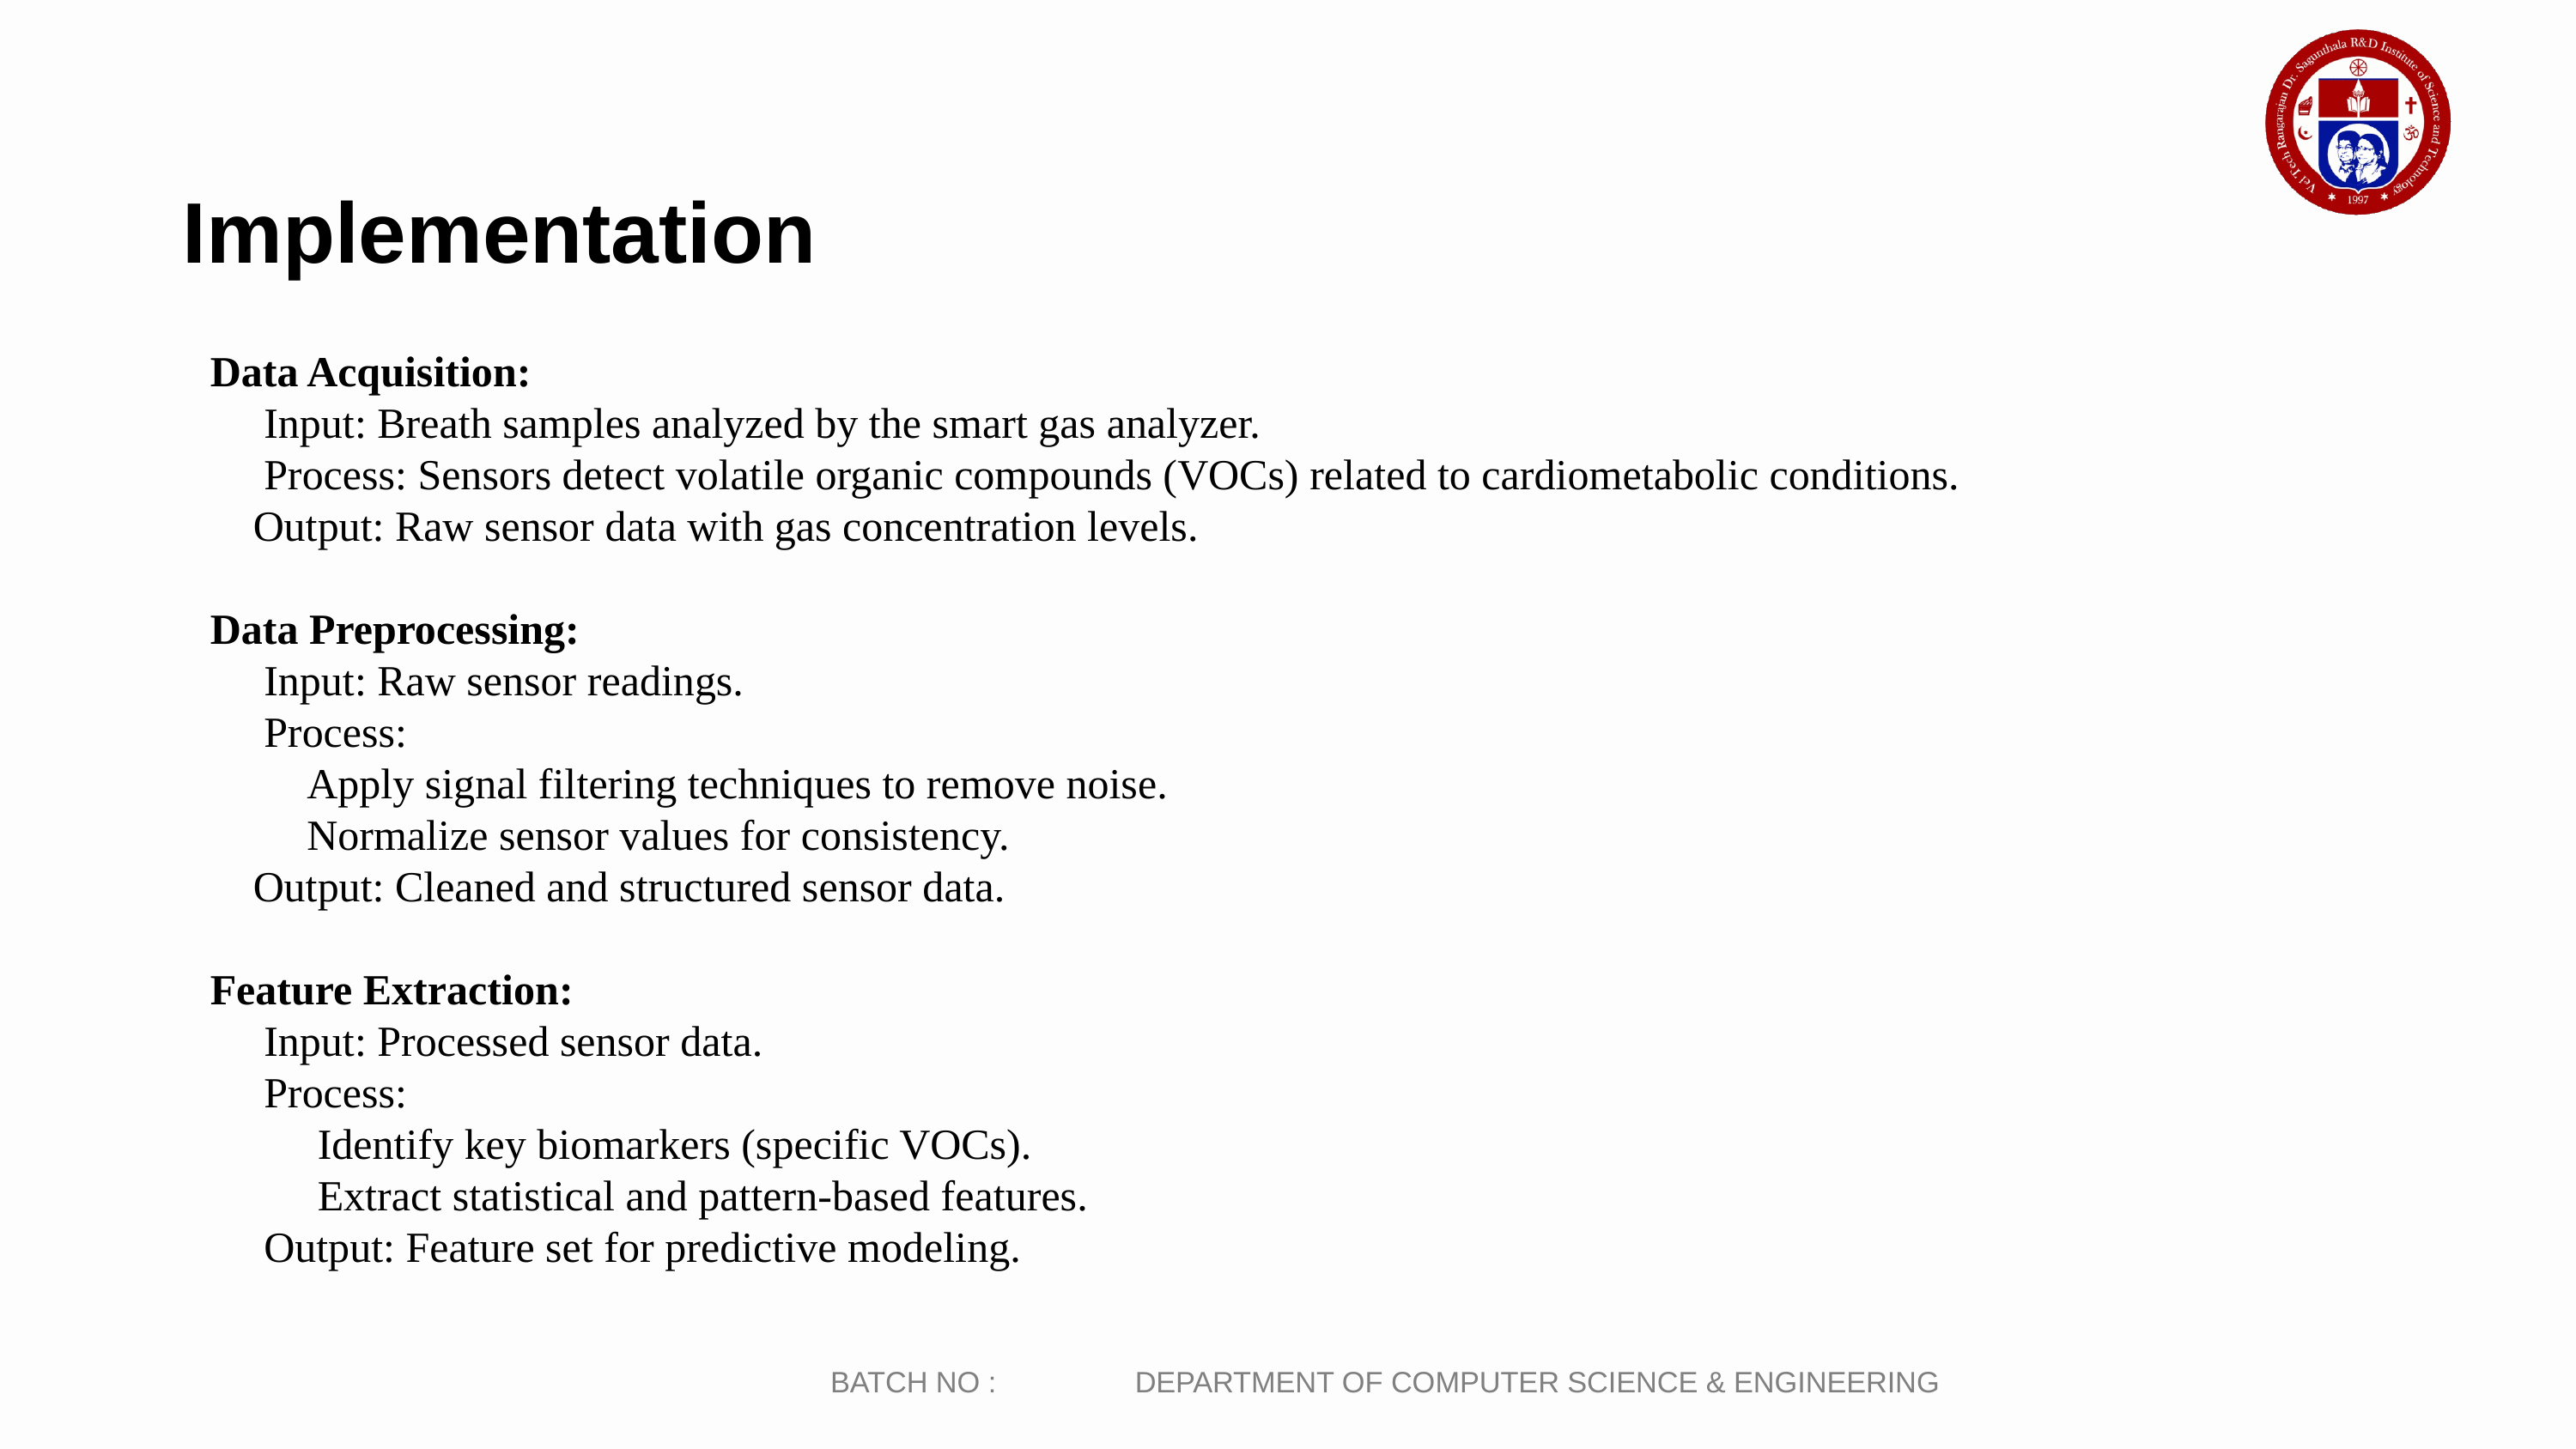

Implementation
Data Acquisition:
     Input: Breath samples analyzed by the smart gas analyzer.
     Process: Sensors detect volatile organic compounds (VOCs) related to cardiometabolic conditions.
    Output: Raw sensor data with gas concentration levels.

Data Preprocessing:
     Input: Raw sensor readings.
     Process:
         Apply signal filtering techniques to remove noise.
         Normalize sensor values for consistency.
    Output: Cleaned and structured sensor data.

Feature Extraction:
     Input: Processed sensor data.
     Process:
          Identify key biomarkers (specific VOCs).
          Extract statistical and pattern-based features.
     Output: Feature set for predictive modeling.
Lorem ipsum dolor sit amet, consectetur adipiscing elit. Nullam laoreet risus fringilla, egestas elit a, consequat augue. Phasellus sollicitudin felis mi, quis egestas ex ornare sed.
Lorem ipsum dolor sit amet, consectetur adipiscing elit. Nullam laoreet risus fringilla, egestas elit a, consequat augue. Phasellus sollicitudin felis mi, quis egestas ex ornare sed.

BATCH NO :                 DEPARTMENT OF COMPUTER SCIENCE & ENGINEERING
14